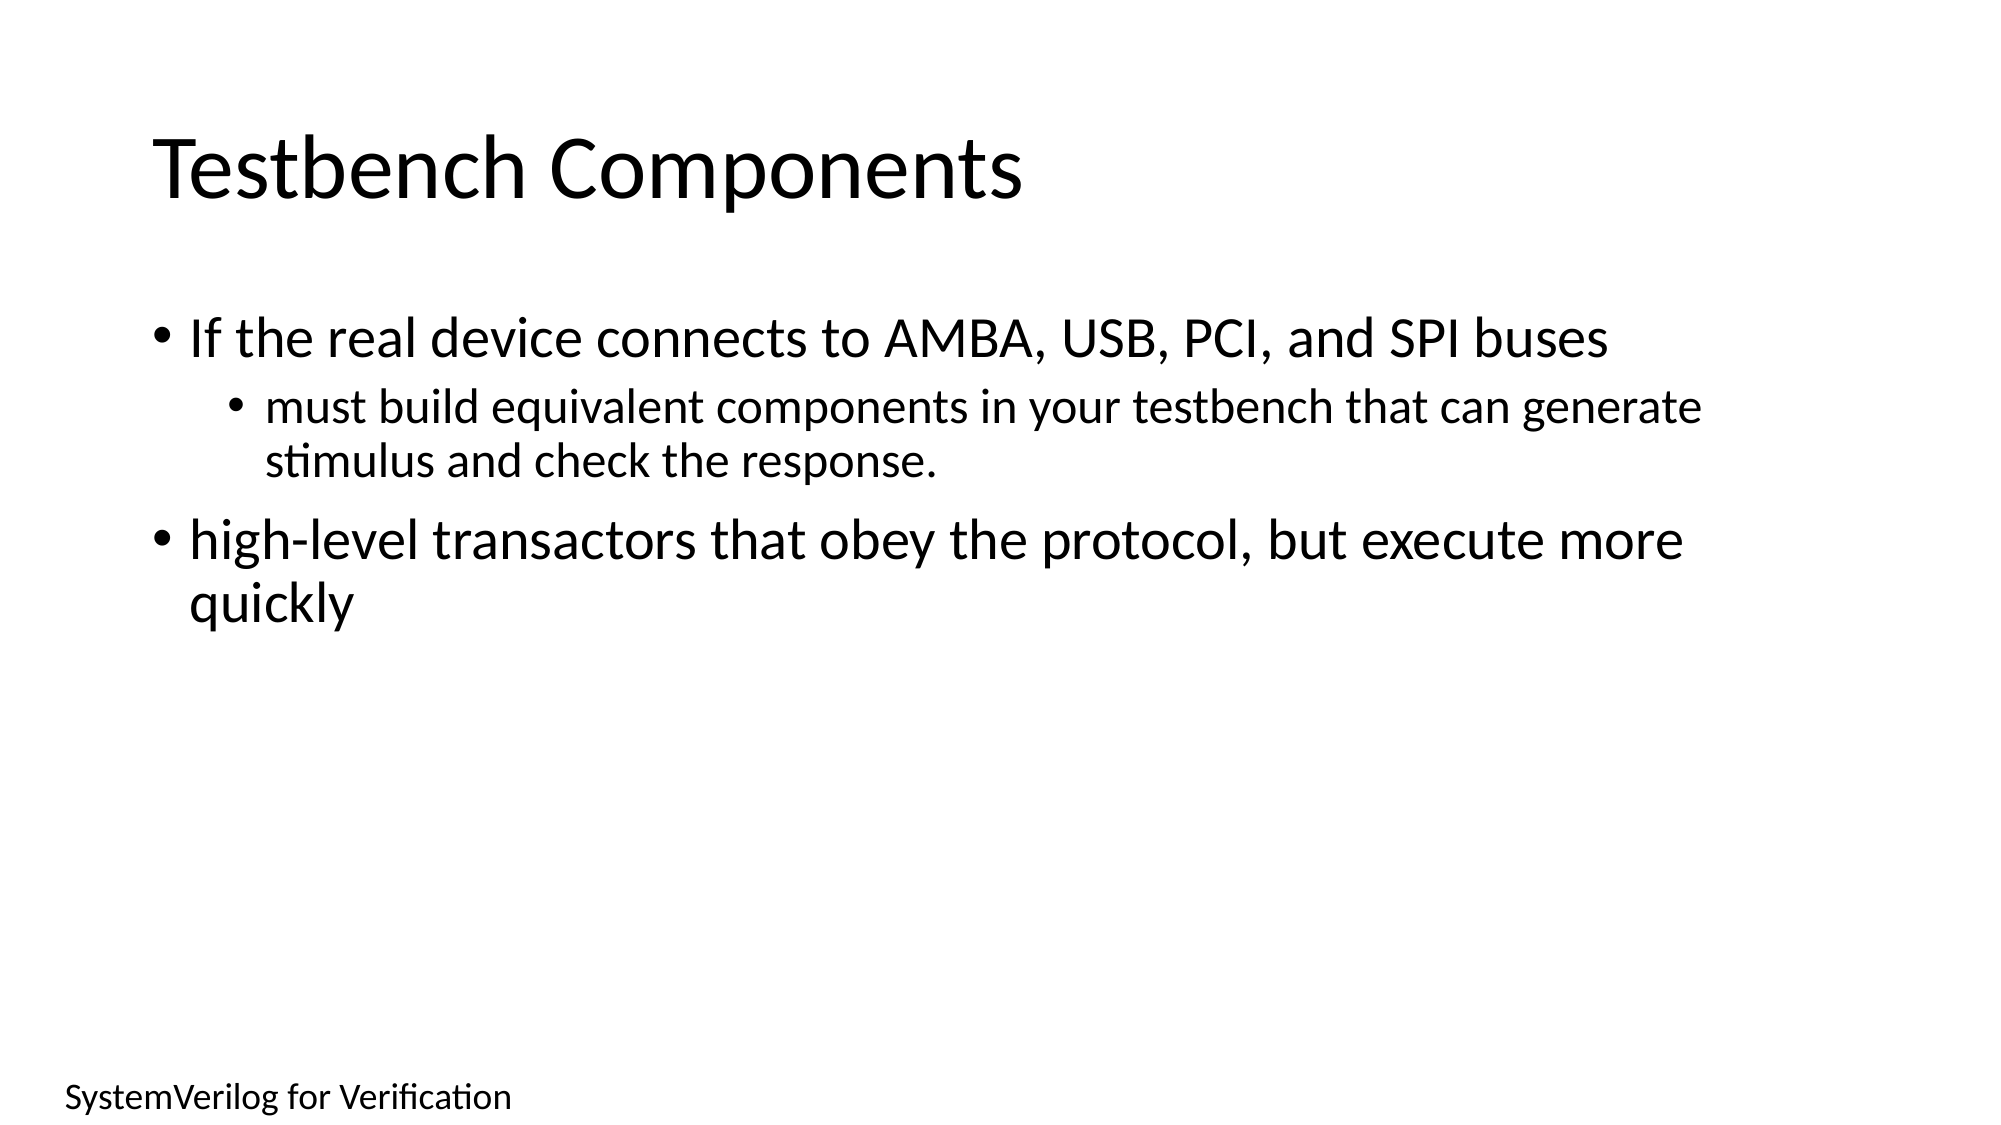

# Testbench Components
If the real device connects to AMBA, USB, PCI, and SPI buses
must build equivalent components in your testbench that can generate stimulus and check the response.
high-level transactors that obey the protocol, but execute more quickly
SystemVerilog for Verification